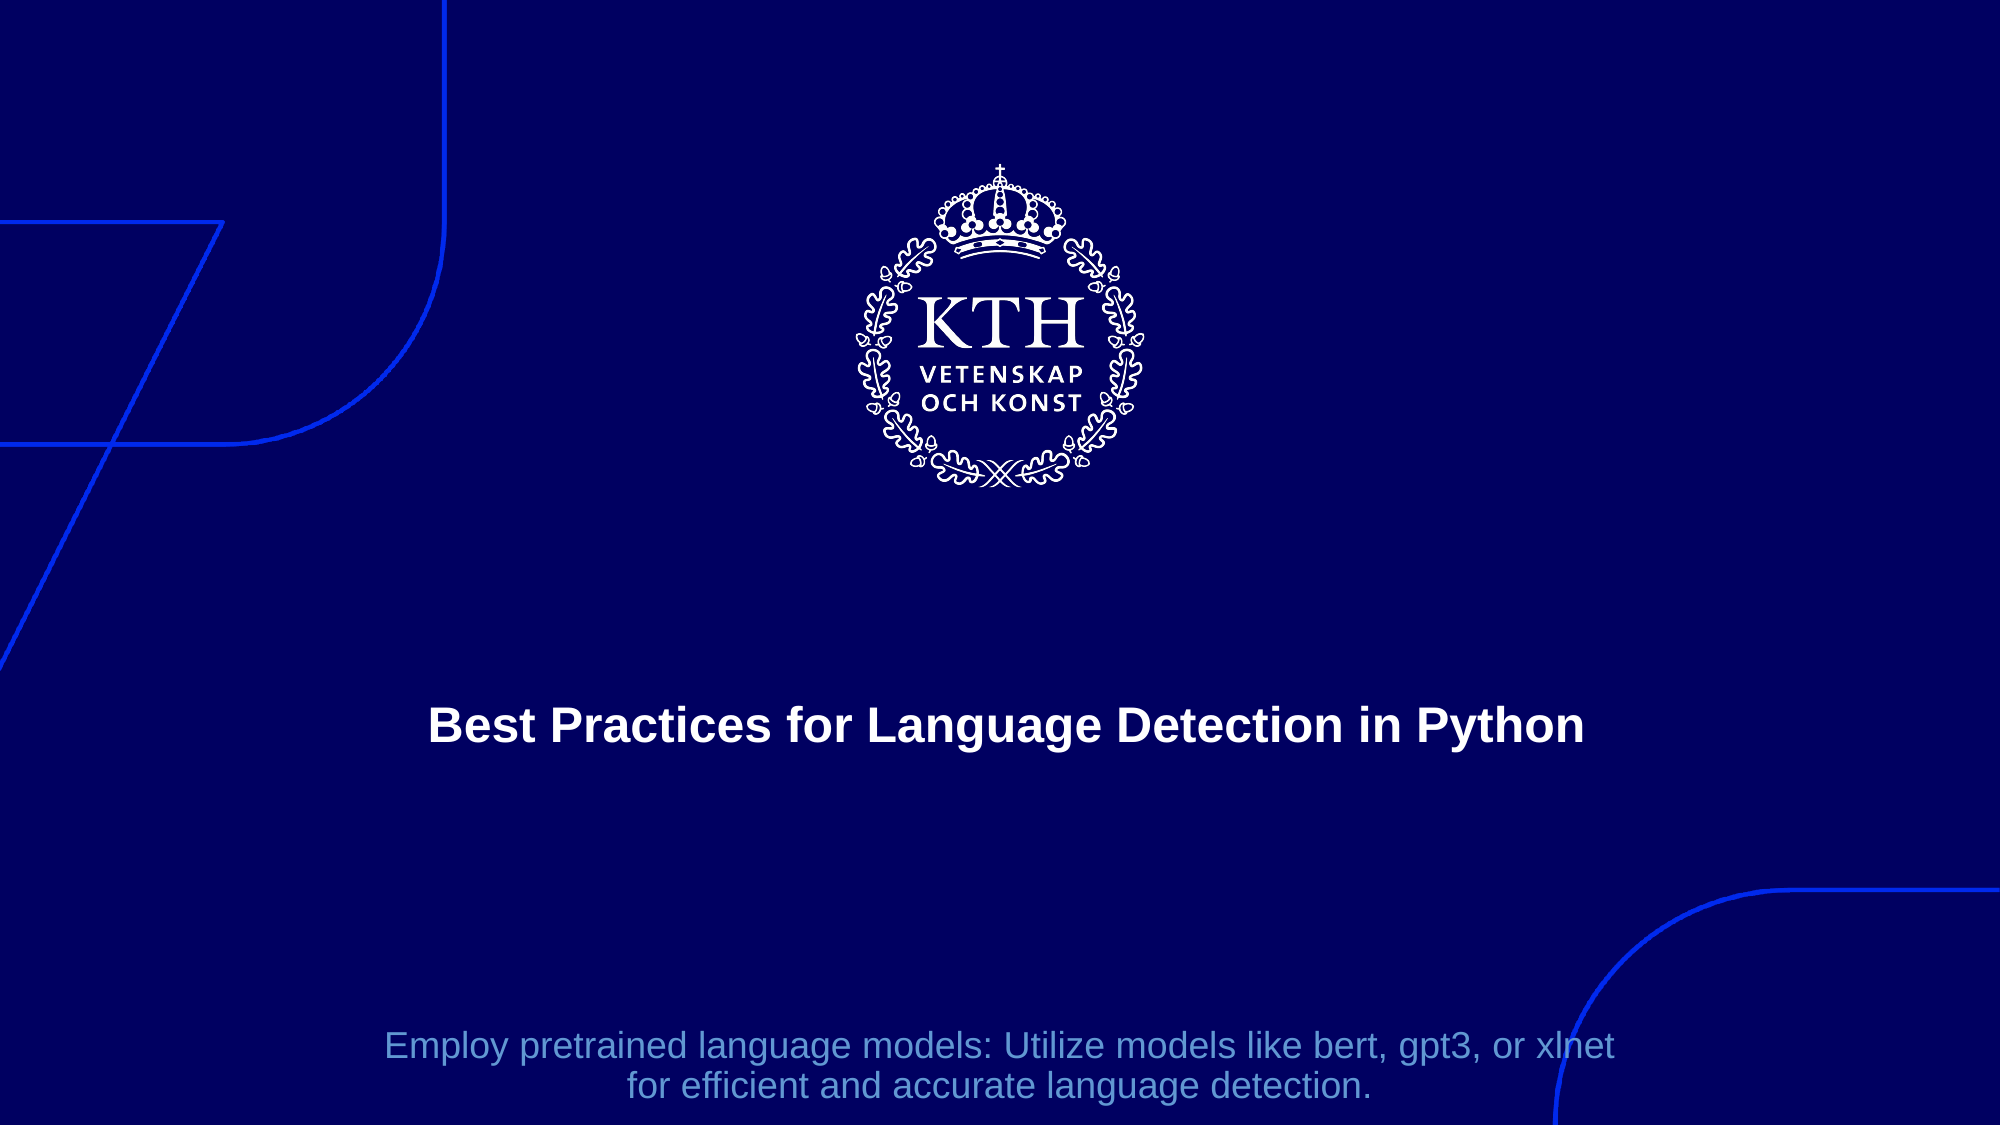

# Best Practices for Language Detection in Python

Employ pretrained language models: Utilize models like bert, gpt3, or xlnet for efficient and accurate language detection.
Leverage ensemble methods: Combine multiple language detection models to enhance robustness and handle diverse languages.
Consider context and domain: Analyze the context and domain of the text to improve language detection accuracy.
Use characterlevel features: Supplement wordlevel features with characterlevel information to improve detection for languages with complex scripts.